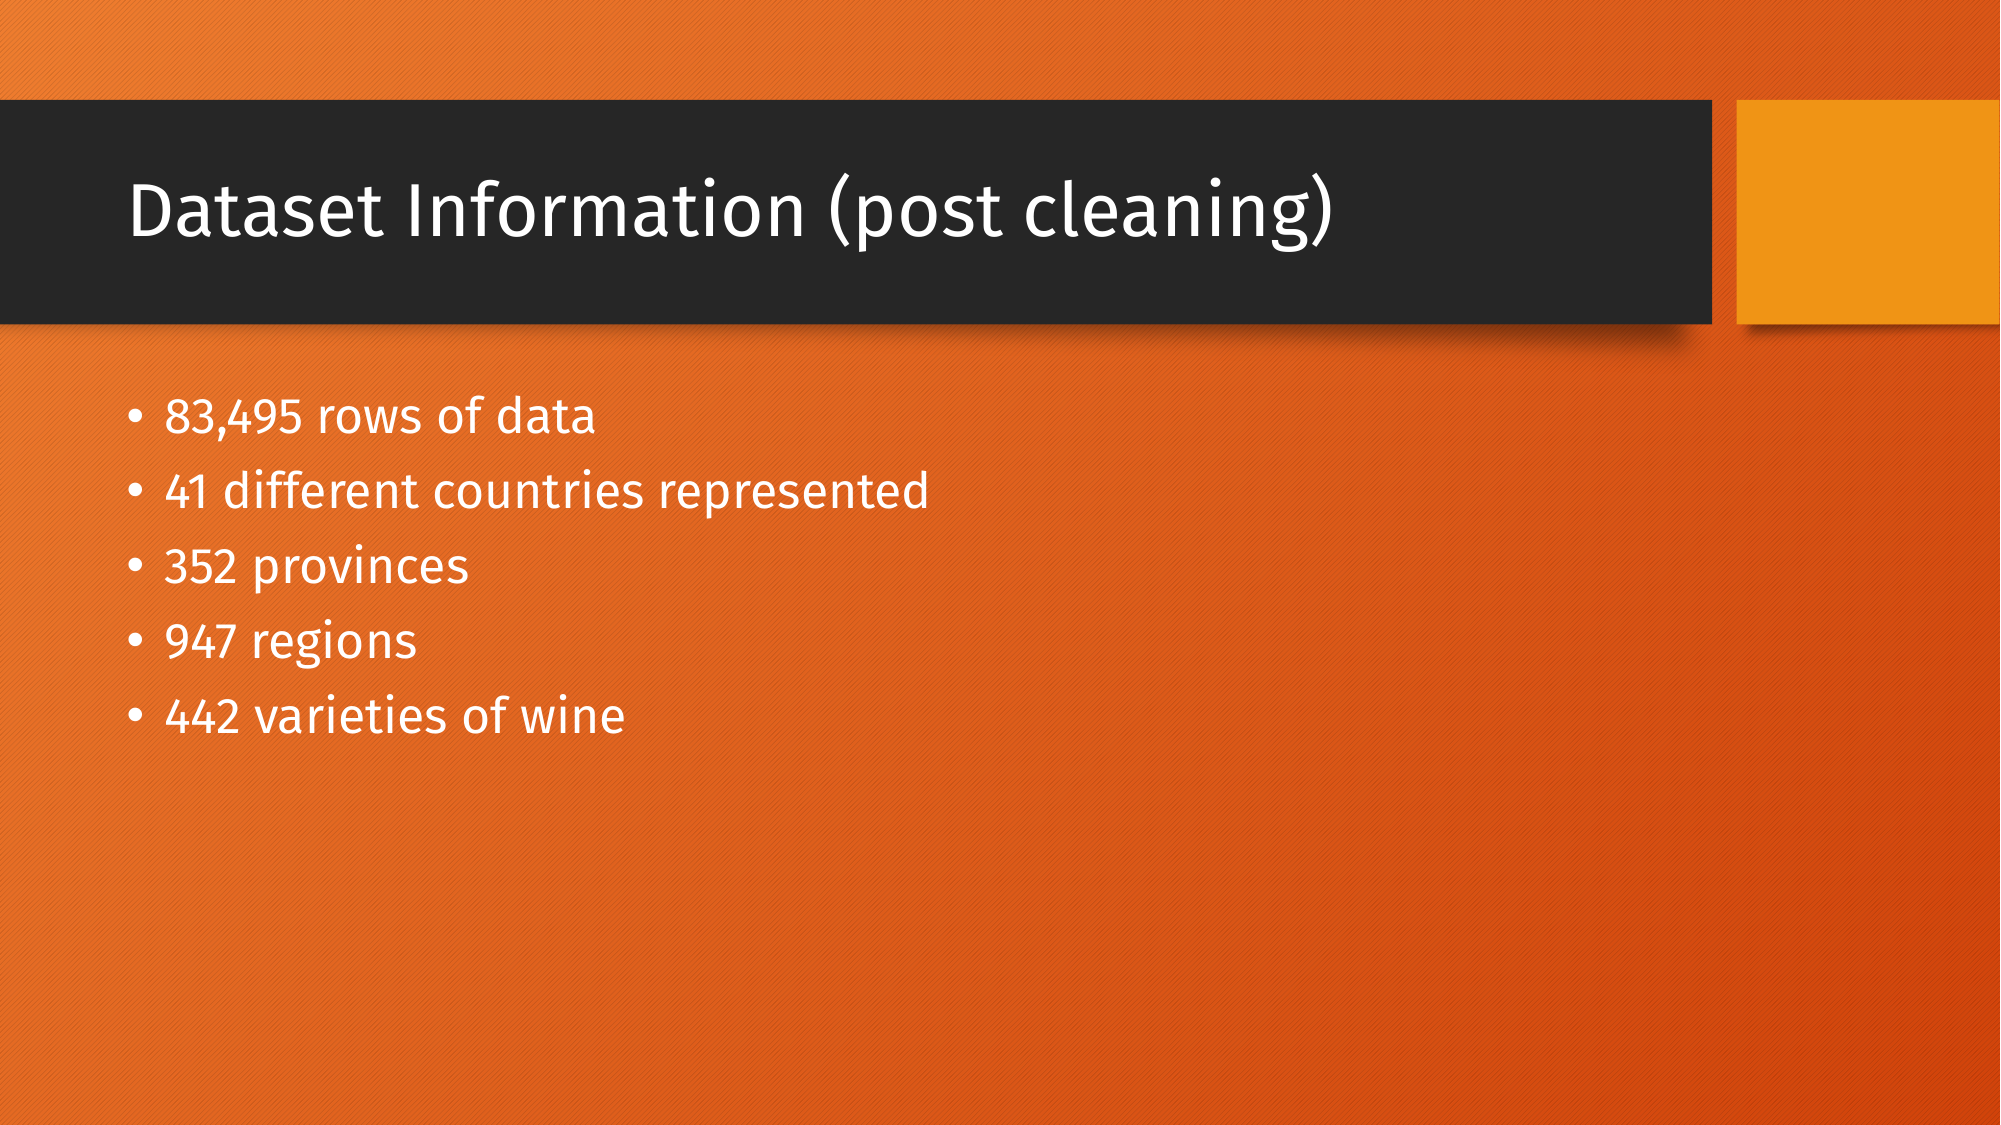

# Dataset Information (post cleaning)
83,495 rows of data
41 different countries represented
352 provinces
947 regions
442 varieties of wine